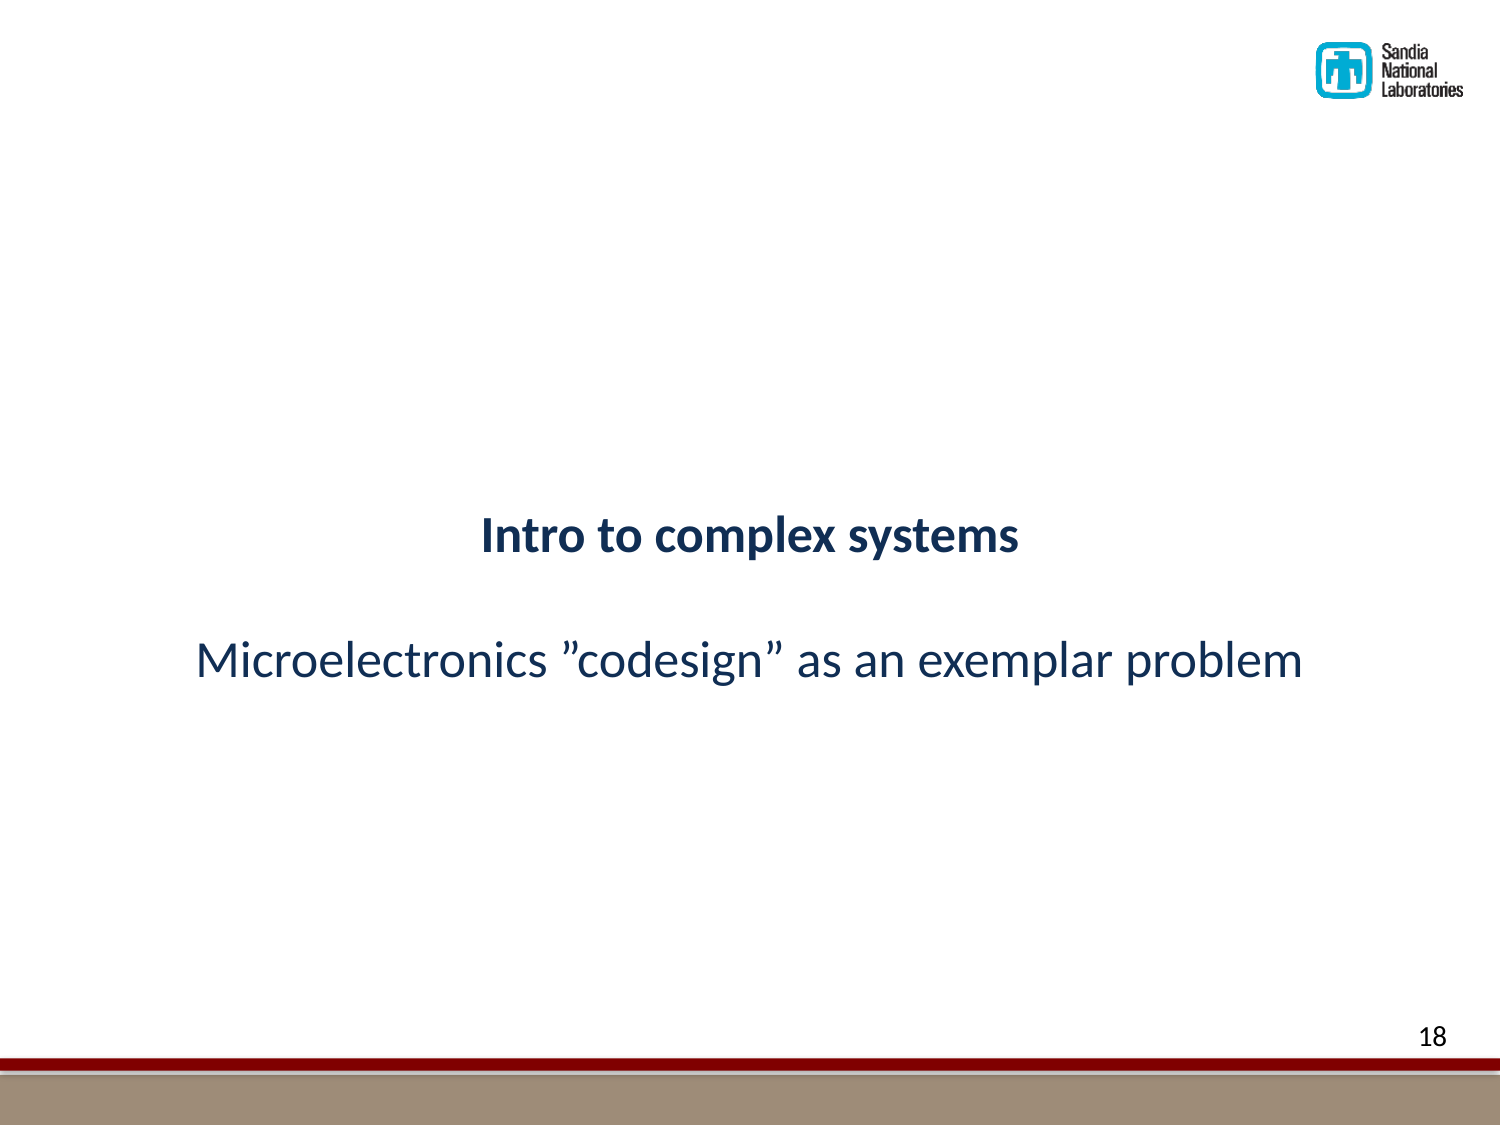

# Intro to complex systems Microelectronics ”codesign” as an exemplar problem
18